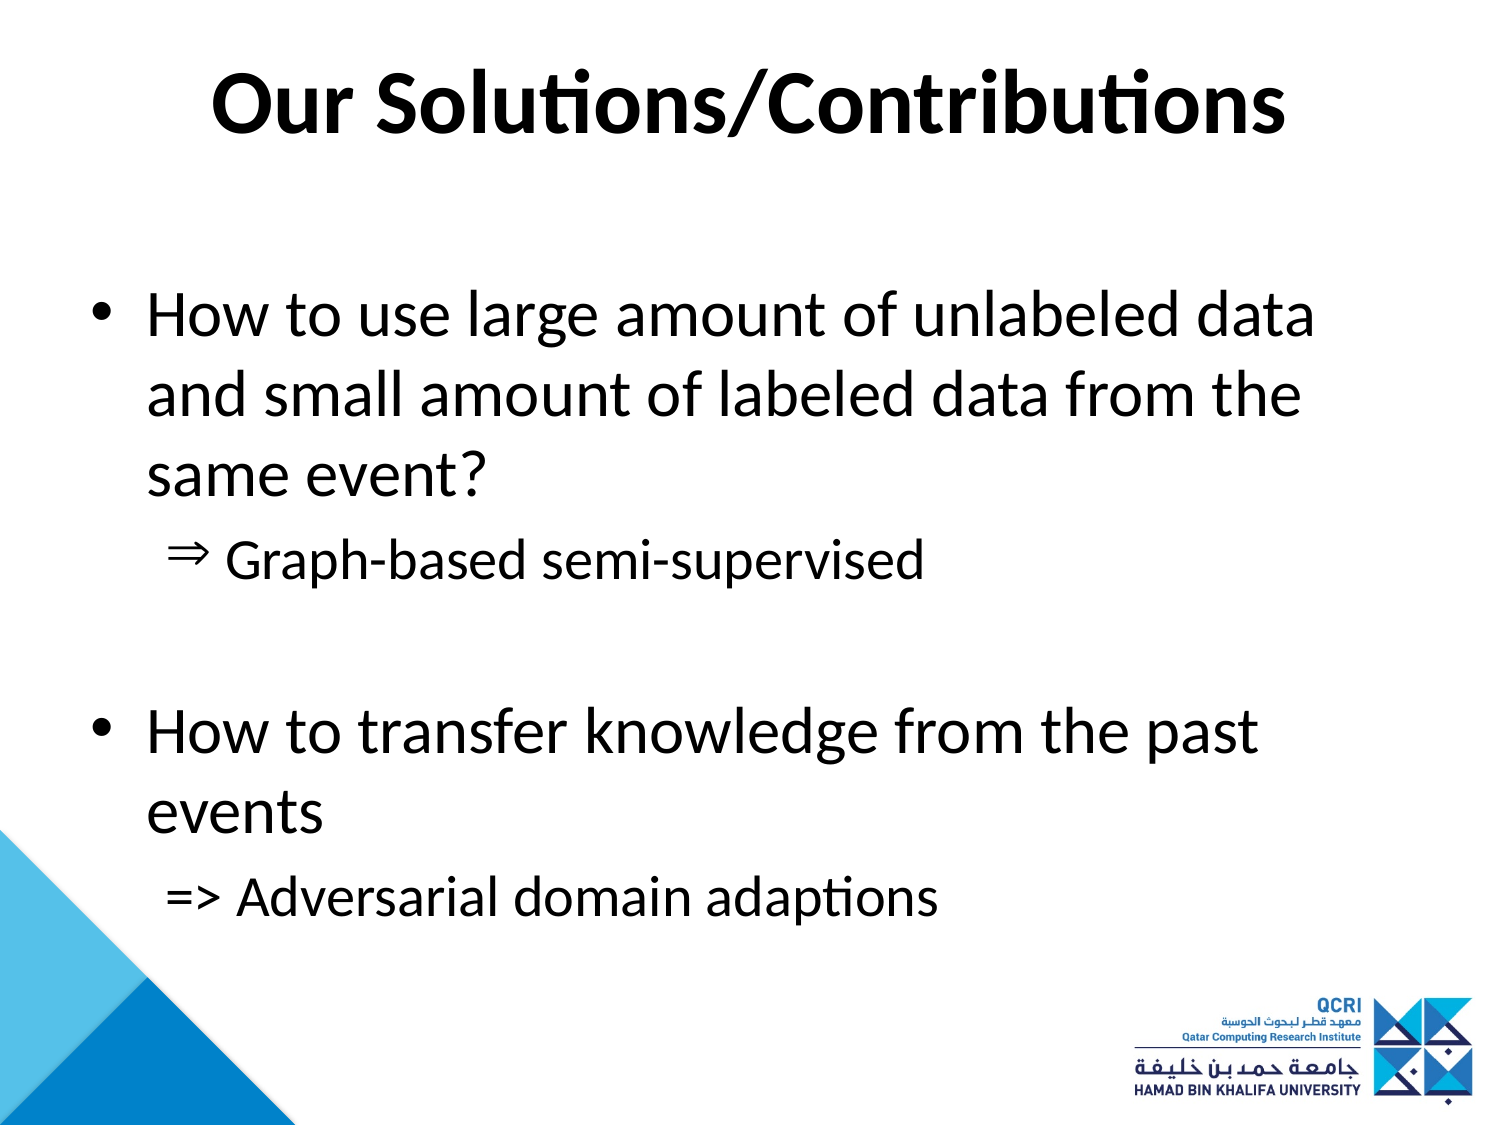

# Our Solutions/Contributions
How to use large amount of unlabeled data and small amount of labeled data from the same event?
 Graph-based semi-supervised

How to transfer knowledge from the past events
=> Adversarial domain adaptions